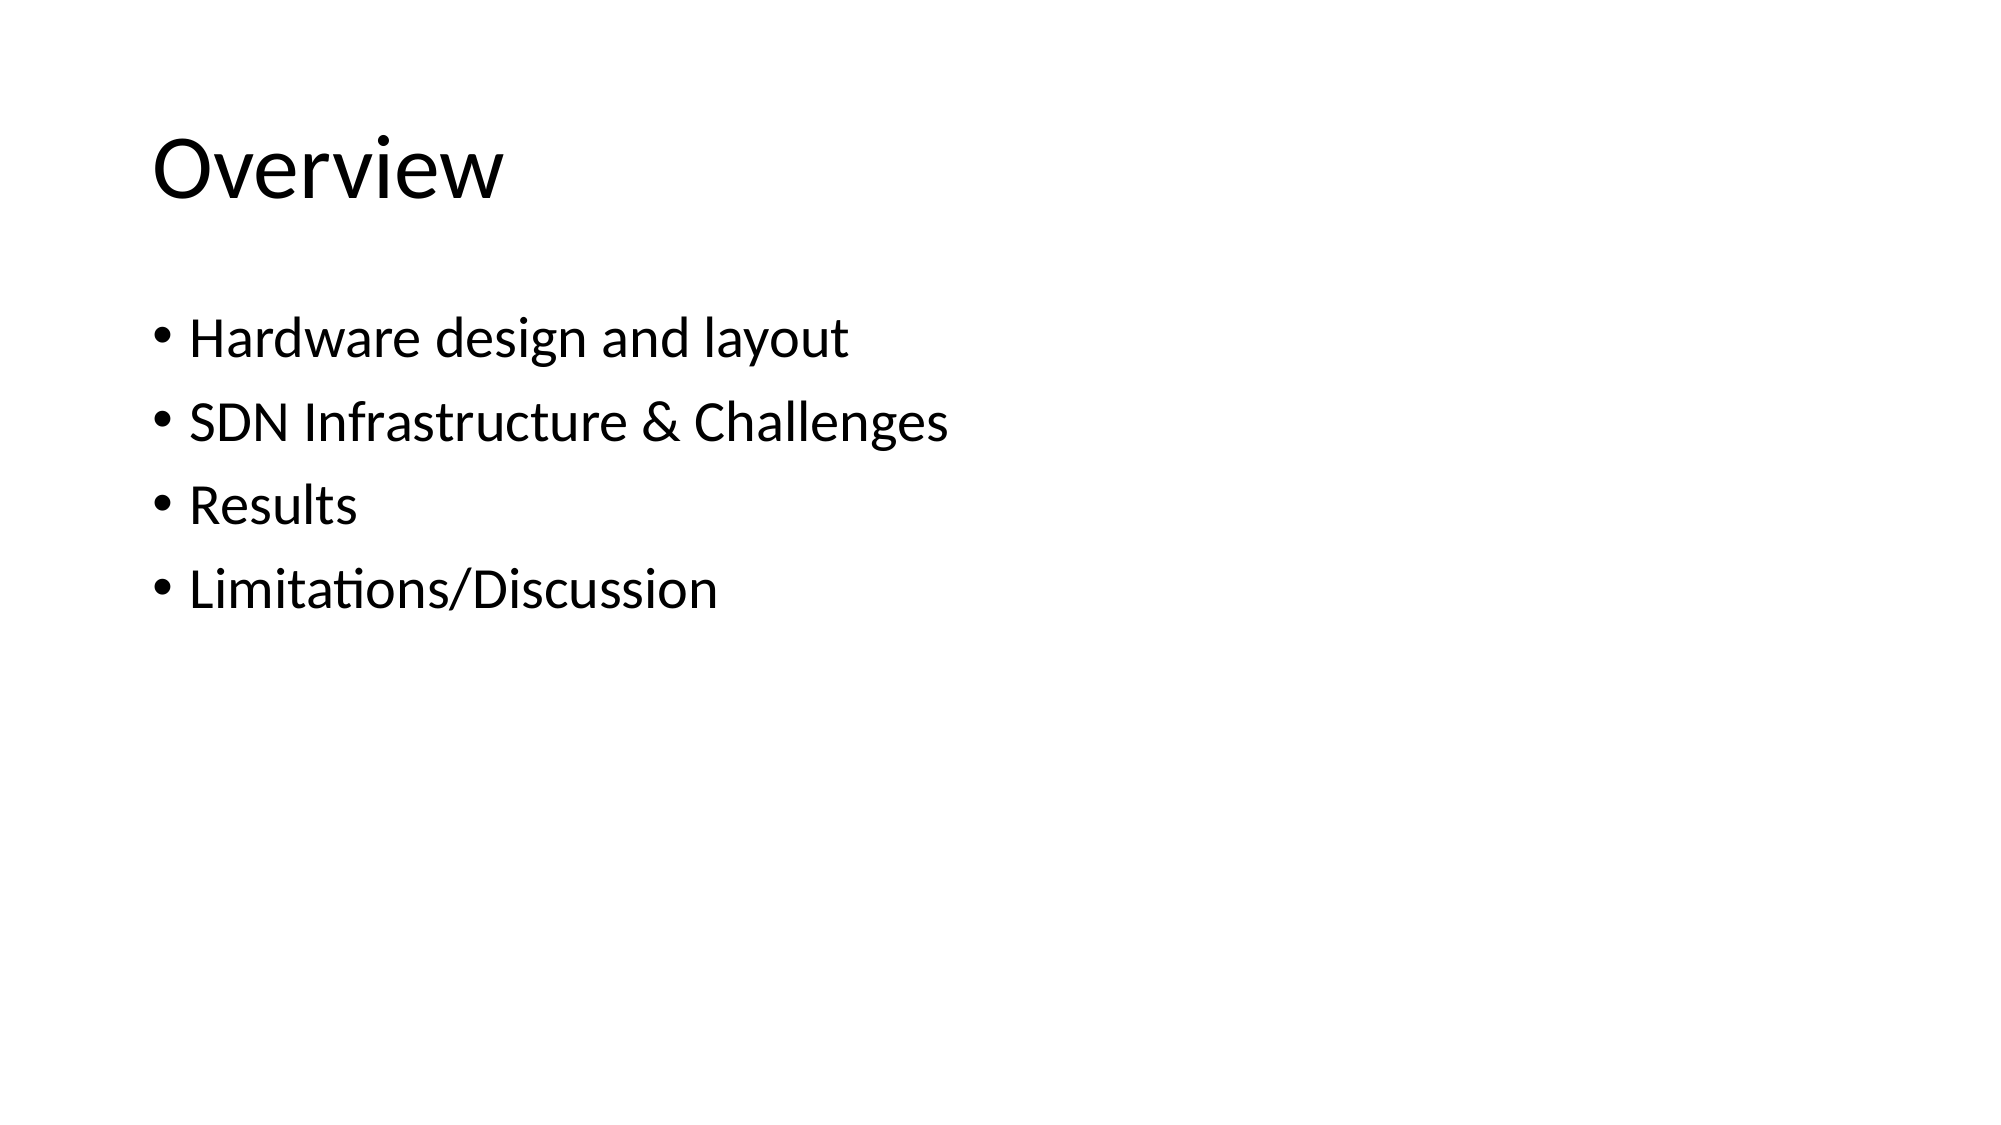

# Overview
Hardware design and layout
SDN Infrastructure & Challenges
Results
Limitations/Discussion